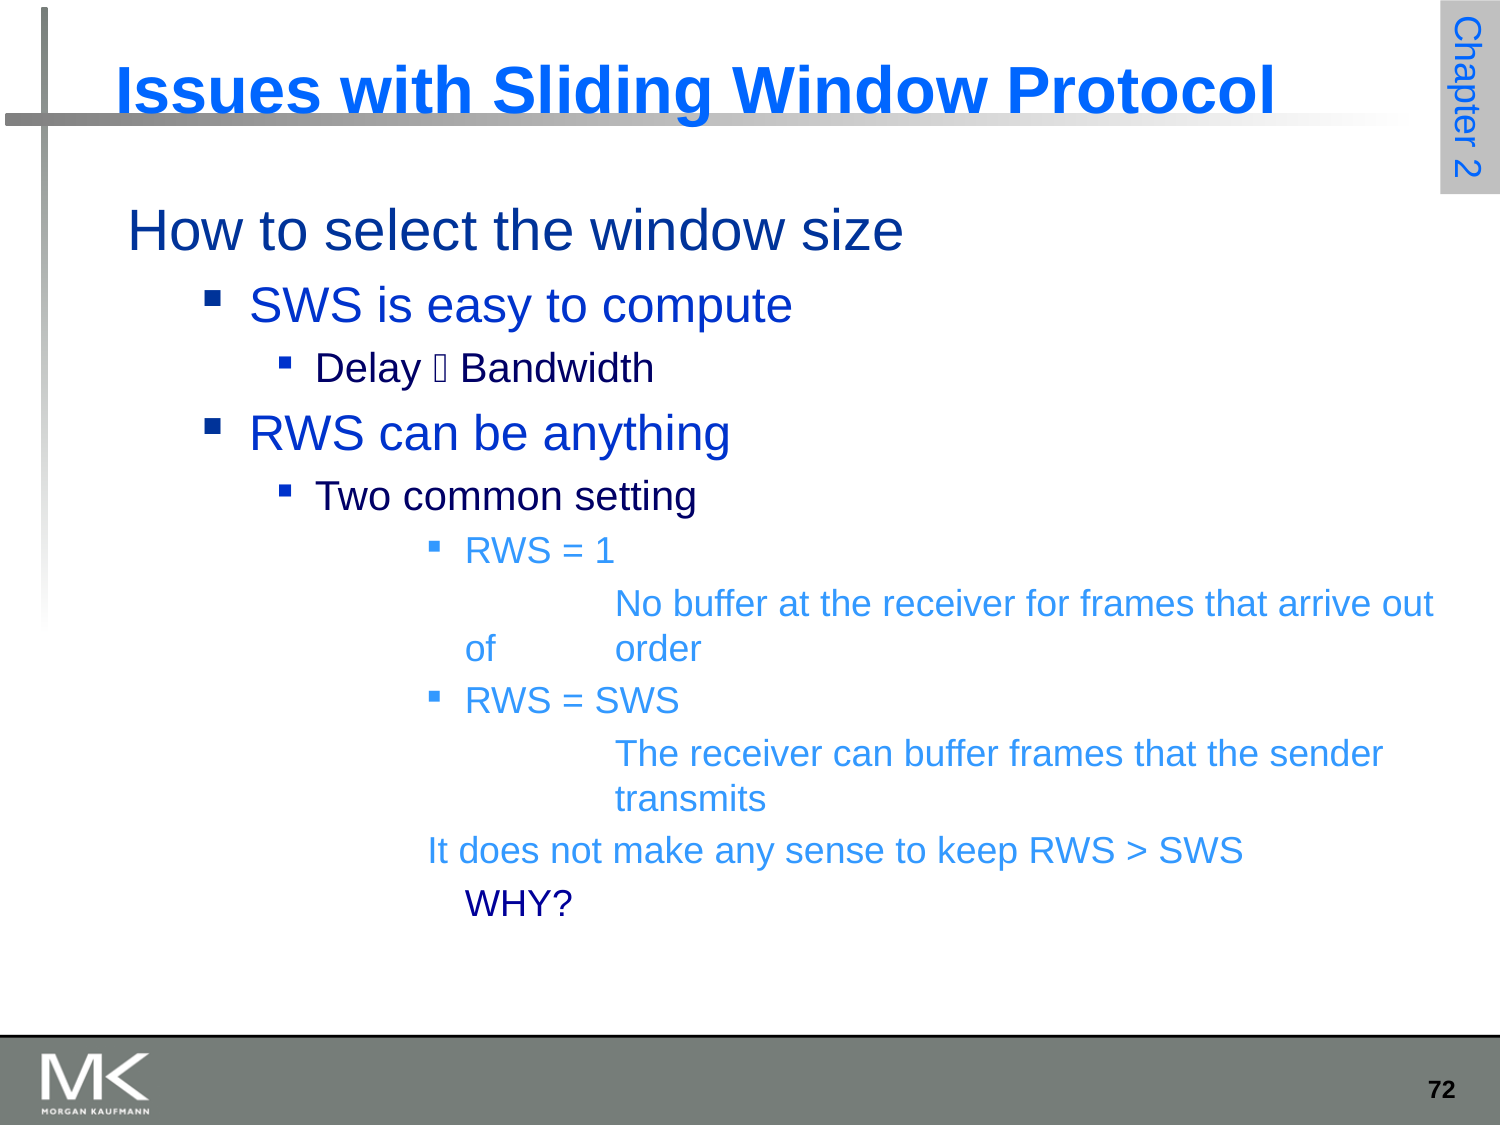

# Issues with Sliding Window Protocol
How to select the window size
SWS is easy to compute
Delay × Bandwidth
RWS can be anything
Two common setting
RWS = 1
		No buffer at the receiver for frames that arrive out of 	order
RWS = SWS
		The receiver can buffer frames that the sender 	transmits
It does not make any sense to keep RWS > SWS
	WHY?